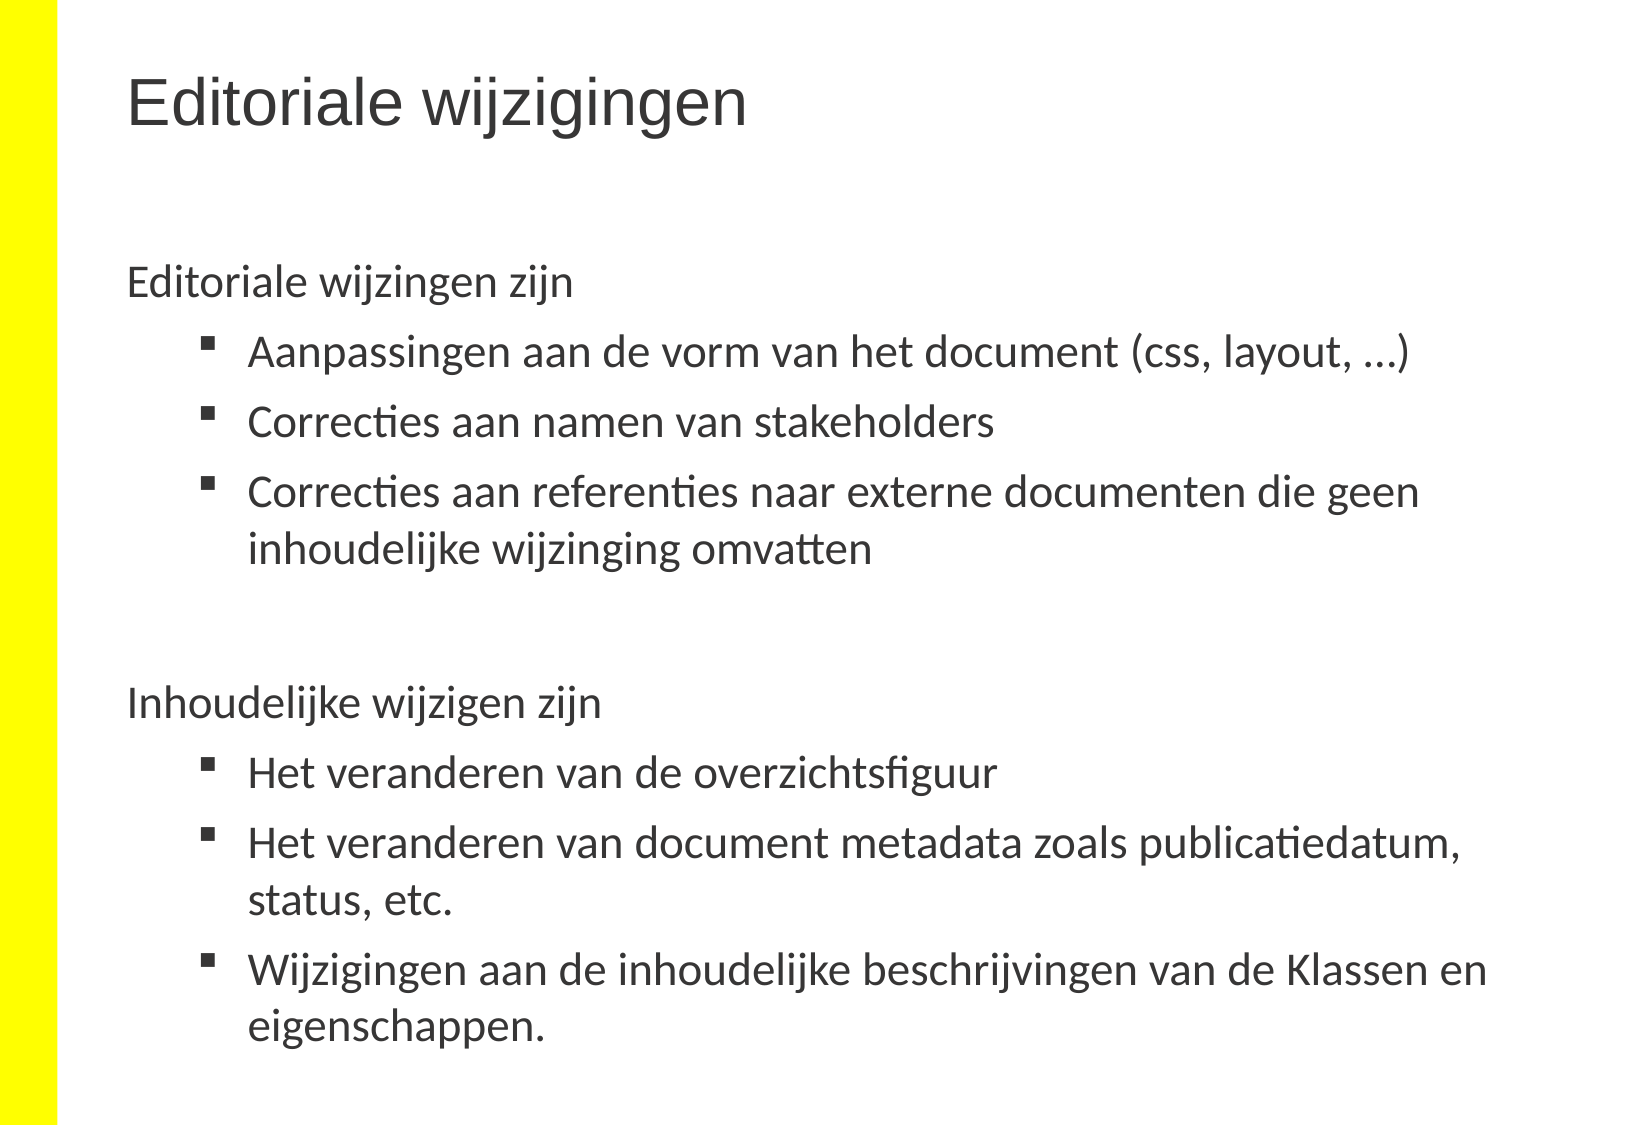

# Editoriale wijzigingen
Editoriale wijzingen zijn
Aanpassingen aan de vorm van het document (css, layout, …)
Correcties aan namen van stakeholders
Correcties aan referenties naar externe documenten die geen inhoudelijke wijzinging omvatten

Inhoudelijke wijzigen zijn
Het veranderen van de overzichtsfiguur
Het veranderen van document metadata zoals publicatiedatum, status, etc.
Wijzigingen aan de inhoudelijke beschrijvingen van de Klassen en eigenschappen.